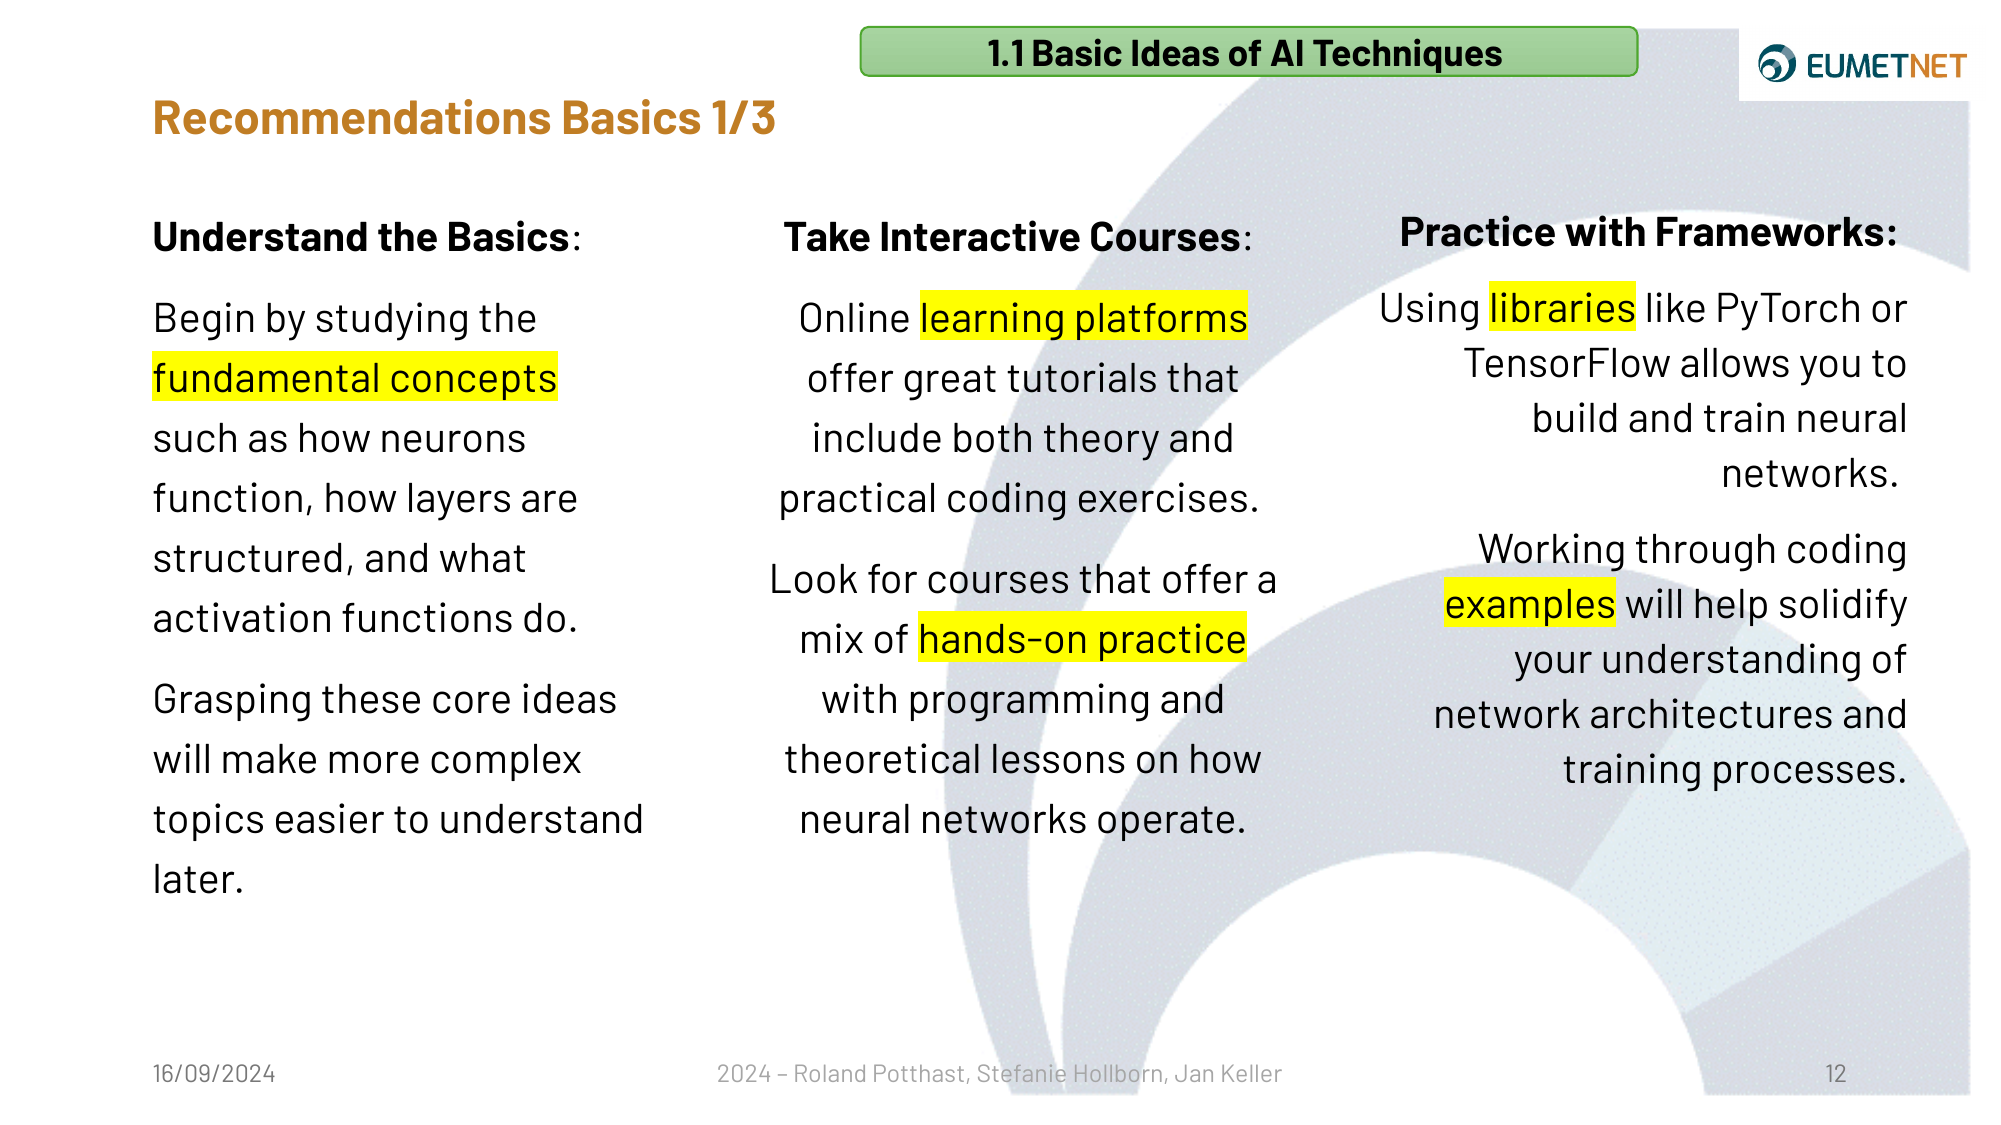

1.1 Basic Ideas of AI Techniques
# Recommendations Basics 1/3
Understand the Basics:
Begin by studying the fundamental concepts such as how neurons function, how layers are structured, and what activation functions do.
Grasping these core ideas will make more complex topics easier to understand later.
Take Interactive Courses:
Online learning platforms offer great tutorials that include both theory and practical coding exercises.
Look for courses that offer a mix of hands-on practice with programming and theoretical lessons on how neural networks operate.
Practice with Frameworks:
Using libraries like PyTorch or TensorFlow allows you to build and train neural networks.
Working through coding examples will help solidify your understanding of network architectures and training processes.
16/09/2024
2024 – Roland Potthast, Stefanie Hollborn, Jan Keller
12